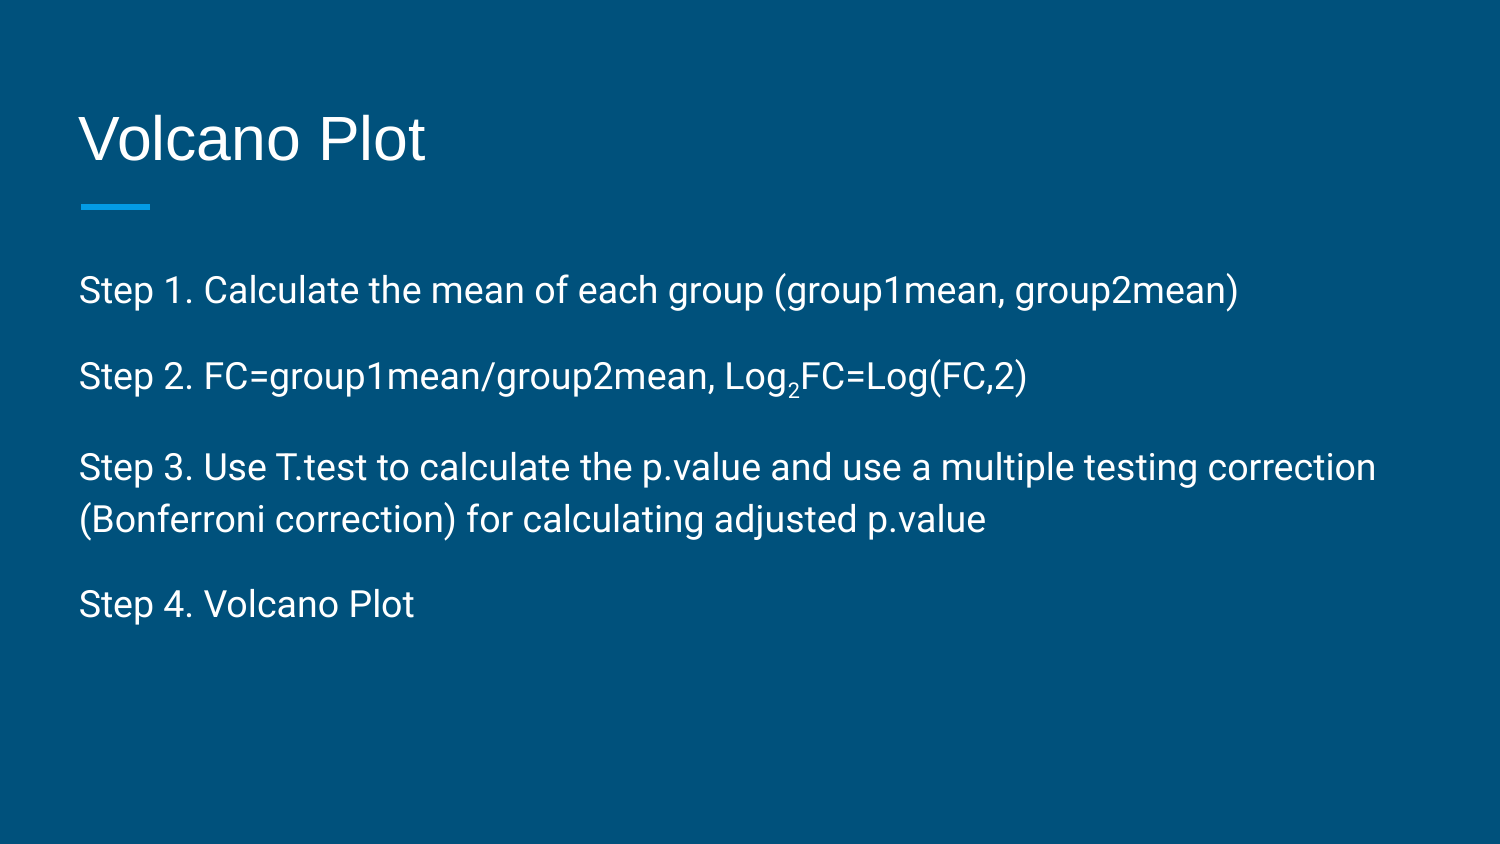

# Volcano Plot
Step 1. Calculate the mean of each group (group1mean, group2mean)
Step 2. FC=group1mean/group2mean, Log2FC=Log(FC,2)
Step 3. Use T.test to calculate the p.value and use a multiple testing correction (Bonferroni correction) for calculating adjusted p.value
Step 4. Volcano Plot